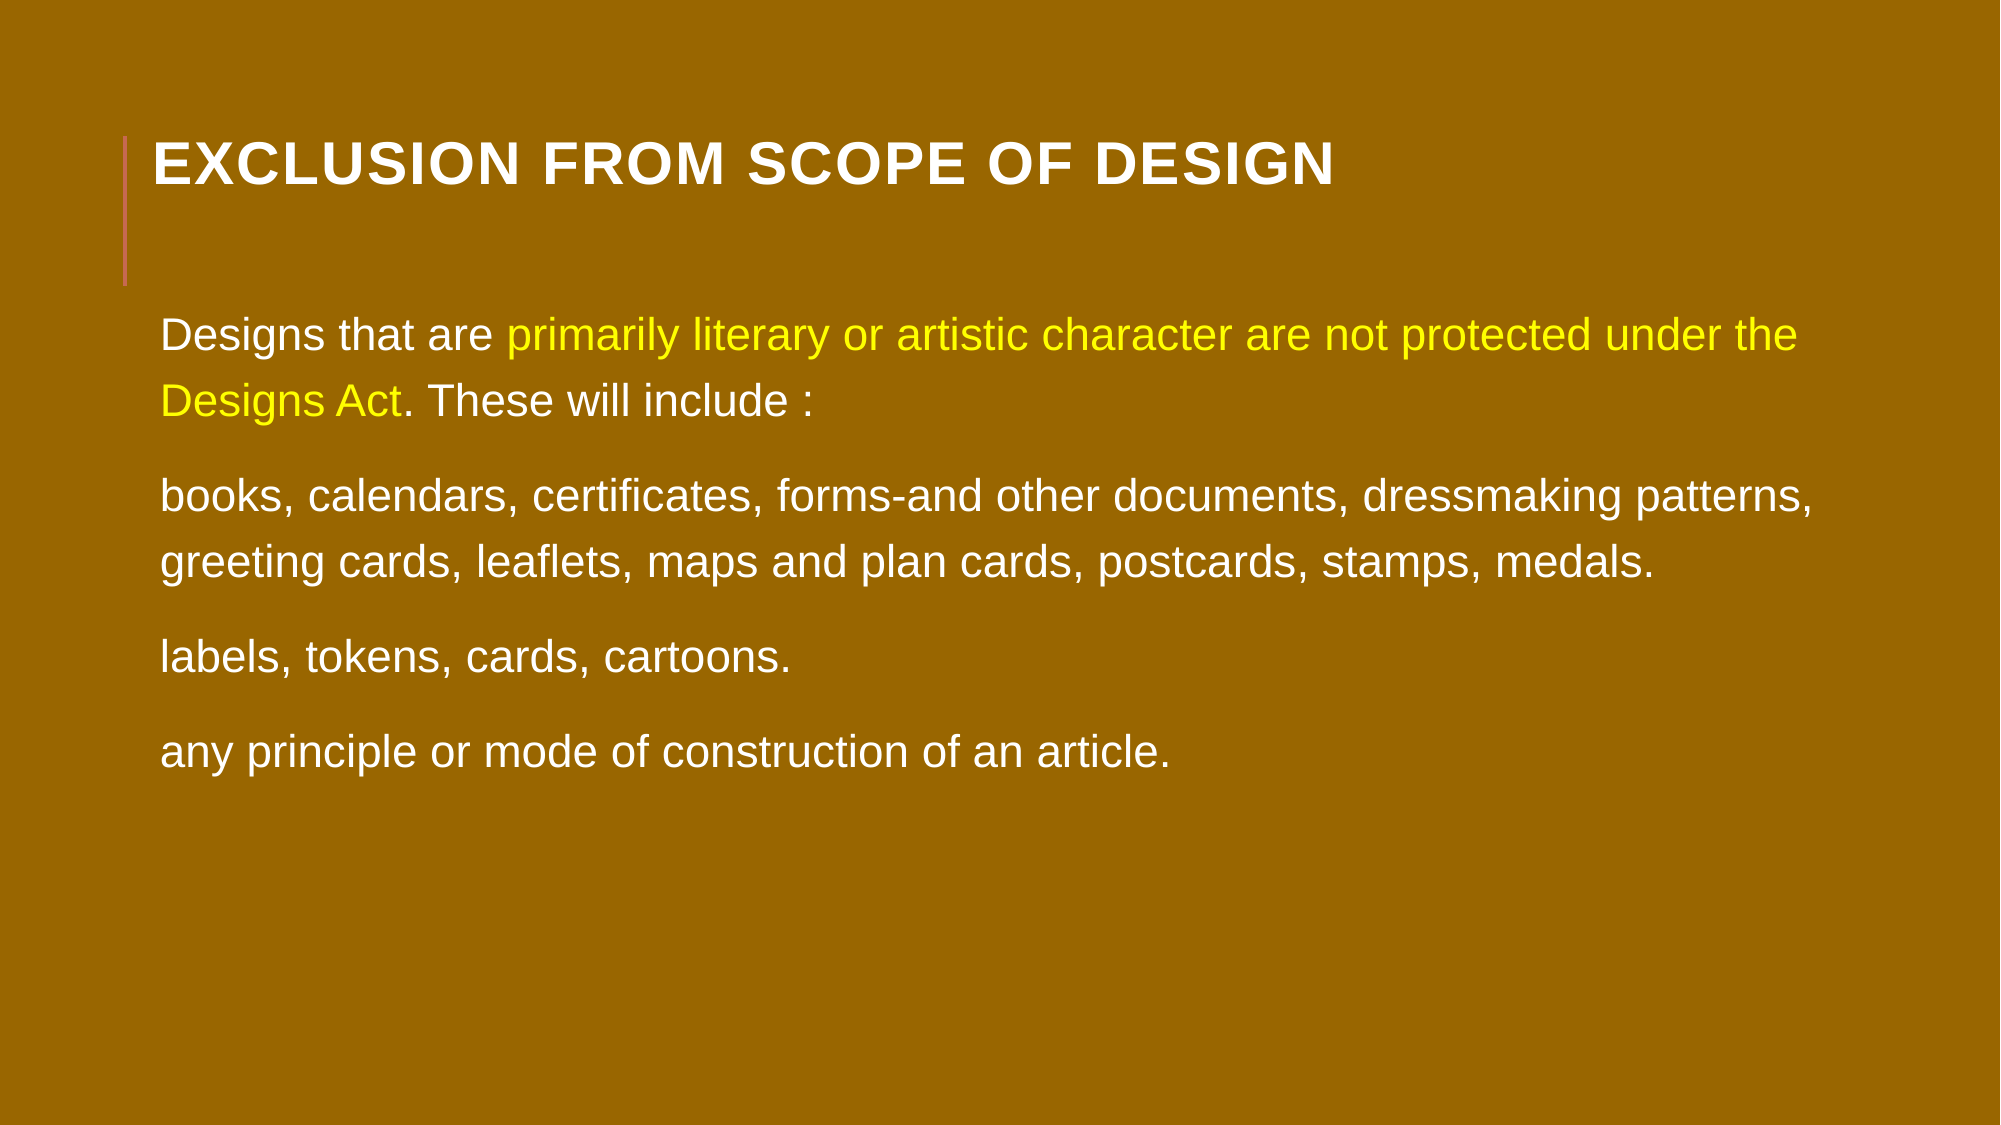

# Exclusion from scope of design
Designs that are primarily literary or artistic character are not protected under the Designs Act. These will include :
books, calendars, certificates, forms-and other documents, dressmaking patterns, greeting cards, leaflets, maps and plan cards, postcards, stamps, medals.
labels, tokens, cards, cartoons.
any principle or mode of construction of an article.